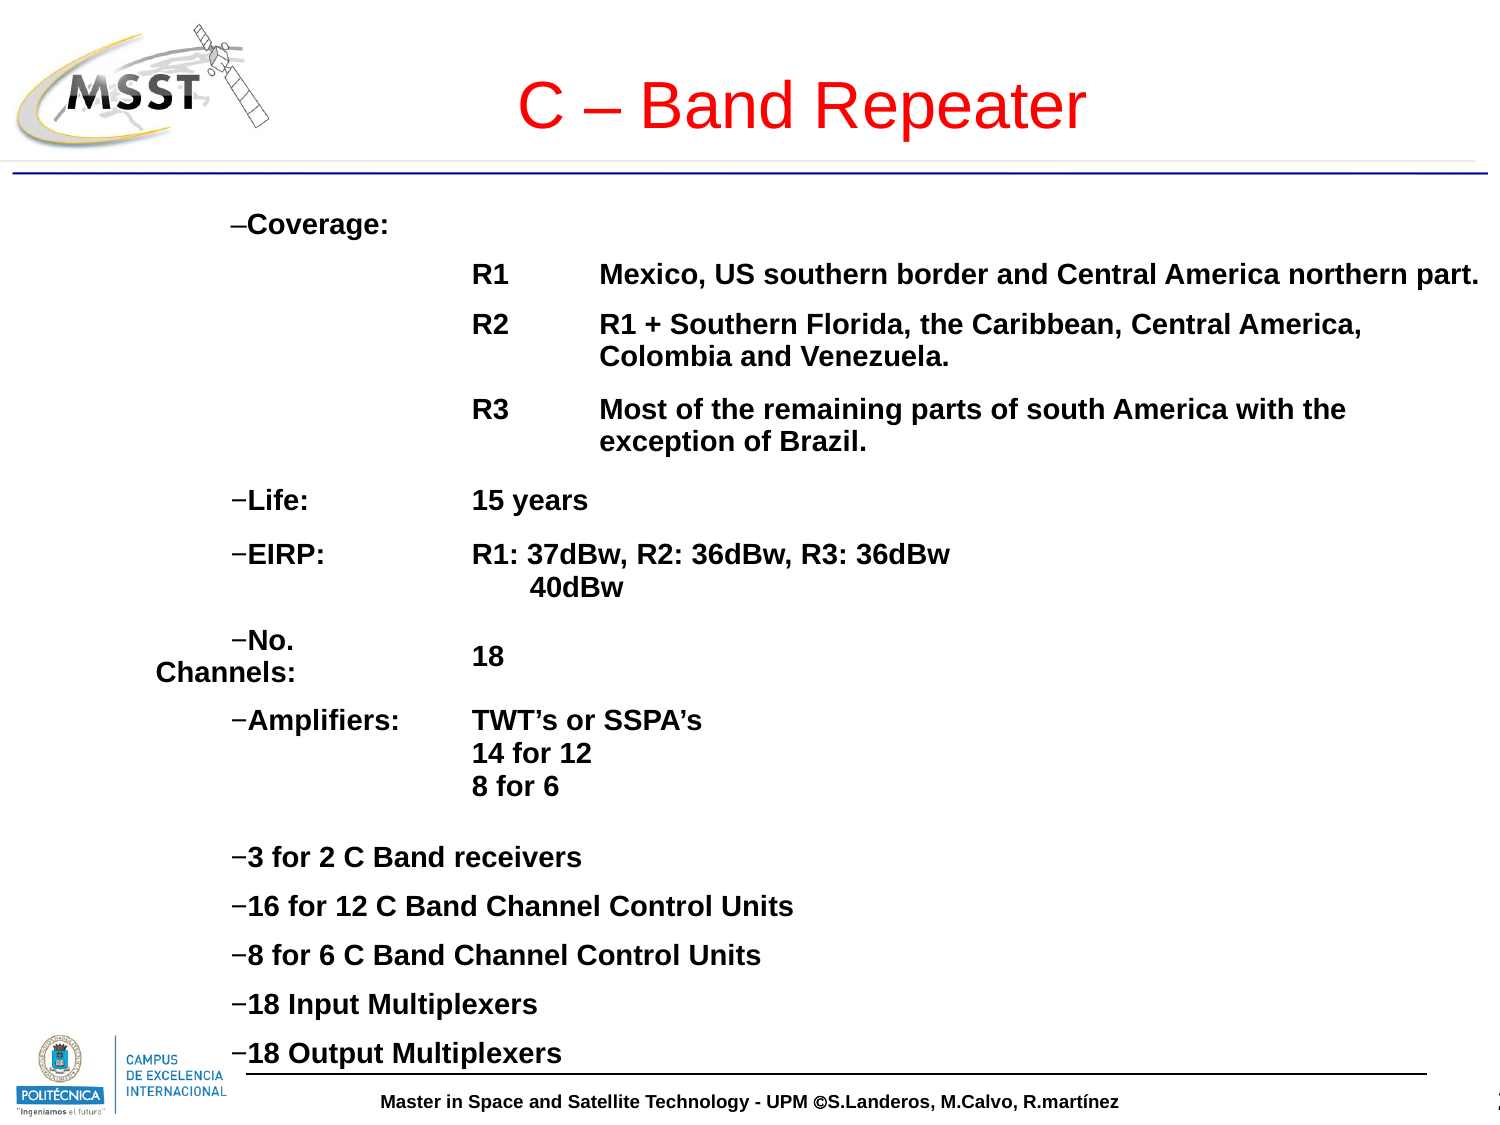

C – Band Repeater
| Coverage: |  |  |
| --- | --- | --- |
|  | R1 | Mexico, US southern border and Central America northern part. |
|  | R2 | R1 + Southern Florida, the Caribbean, Central America, Colombia and Venezuela. |
|  | R3 | Most of the remaining parts of south America with the exception of Brazil. |
| Life: | 15 years |  |
| EIRP: | R1: 37dBw, R2: 36dBw, R3: 36dBw 40dBw |  |
| No. Channels: | 18 |  |
| Amplifiers: | TWT’s or SSPA’s 14 for 12 8 for 6 |  |
| 3 for 2 C Band receivers 16 for 12 C Band Channel Control Units 8 for 6 C Band Channel Control Units 18 Input Multiplexers 18 Output Multiplexers |  |  |